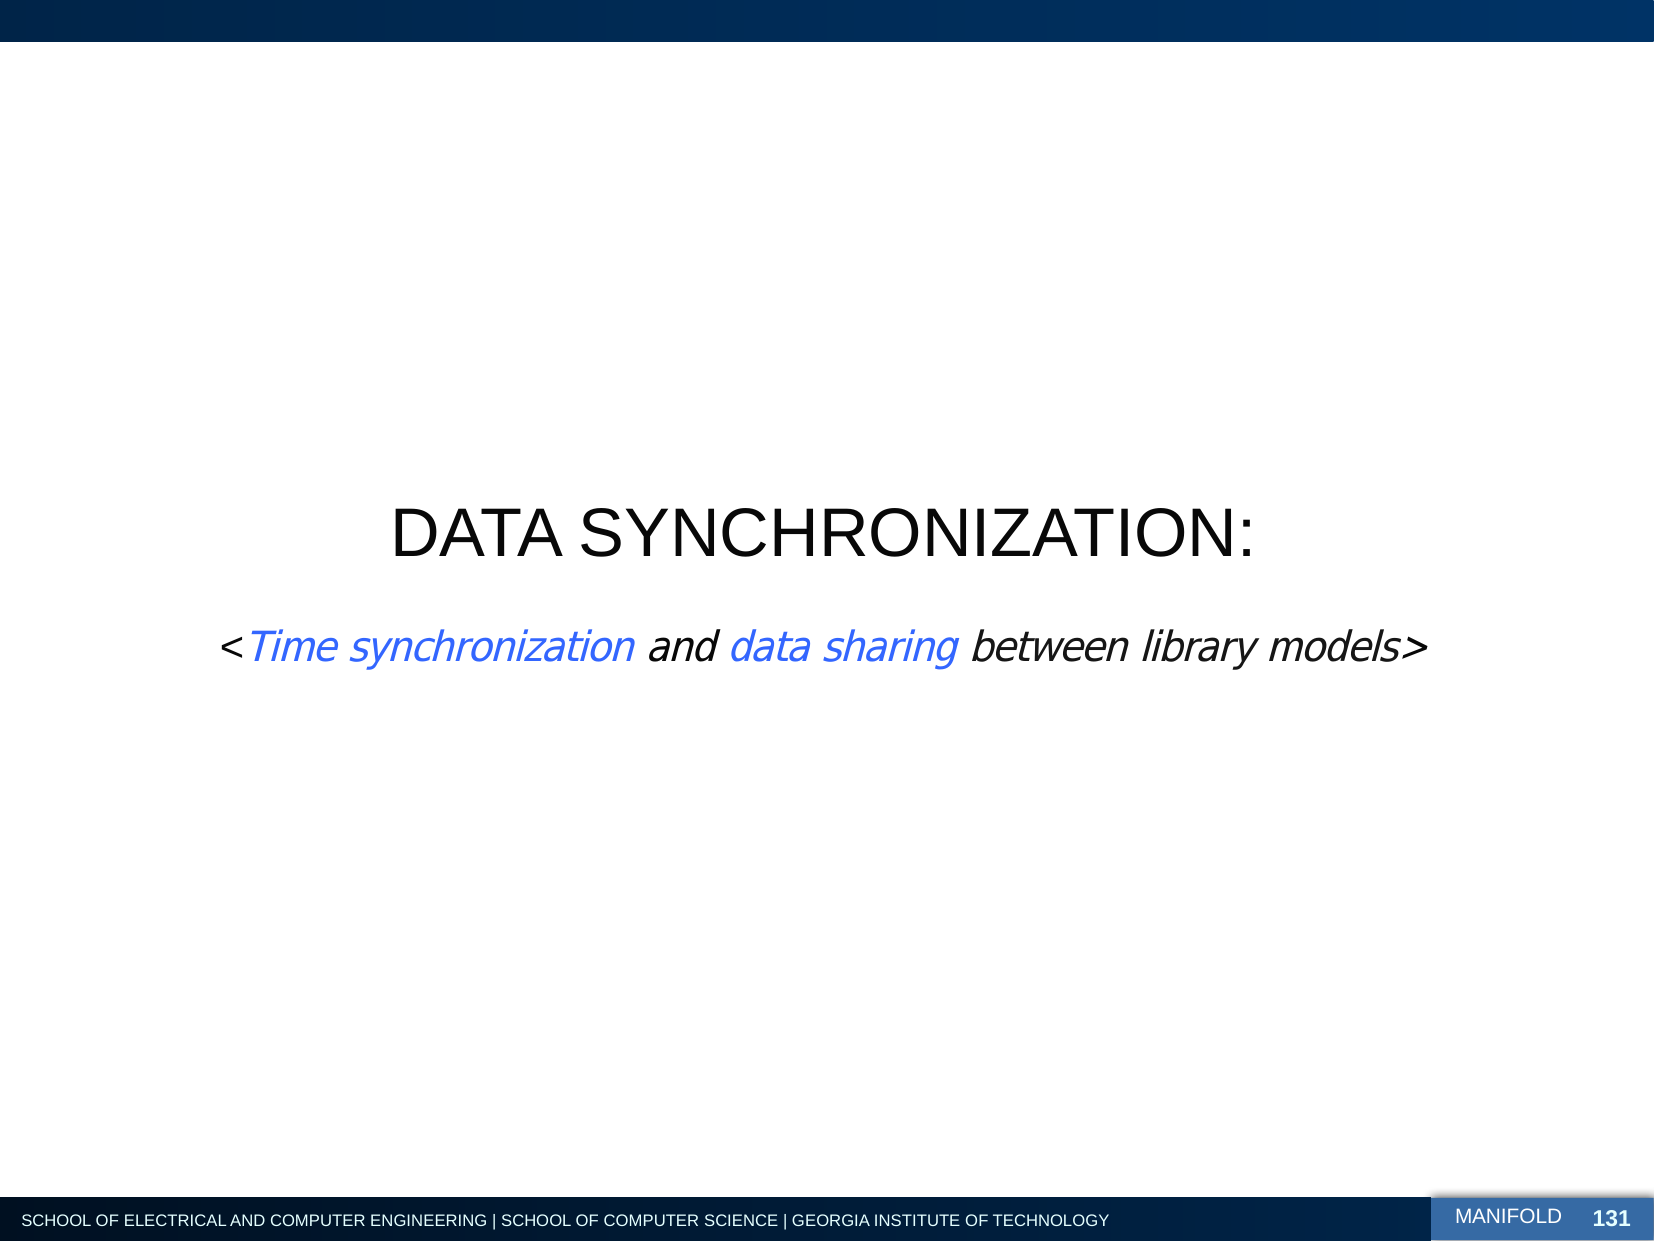

# DATA SYNCHRONIZATION: <Time synchronization and data sharing between library models>
131